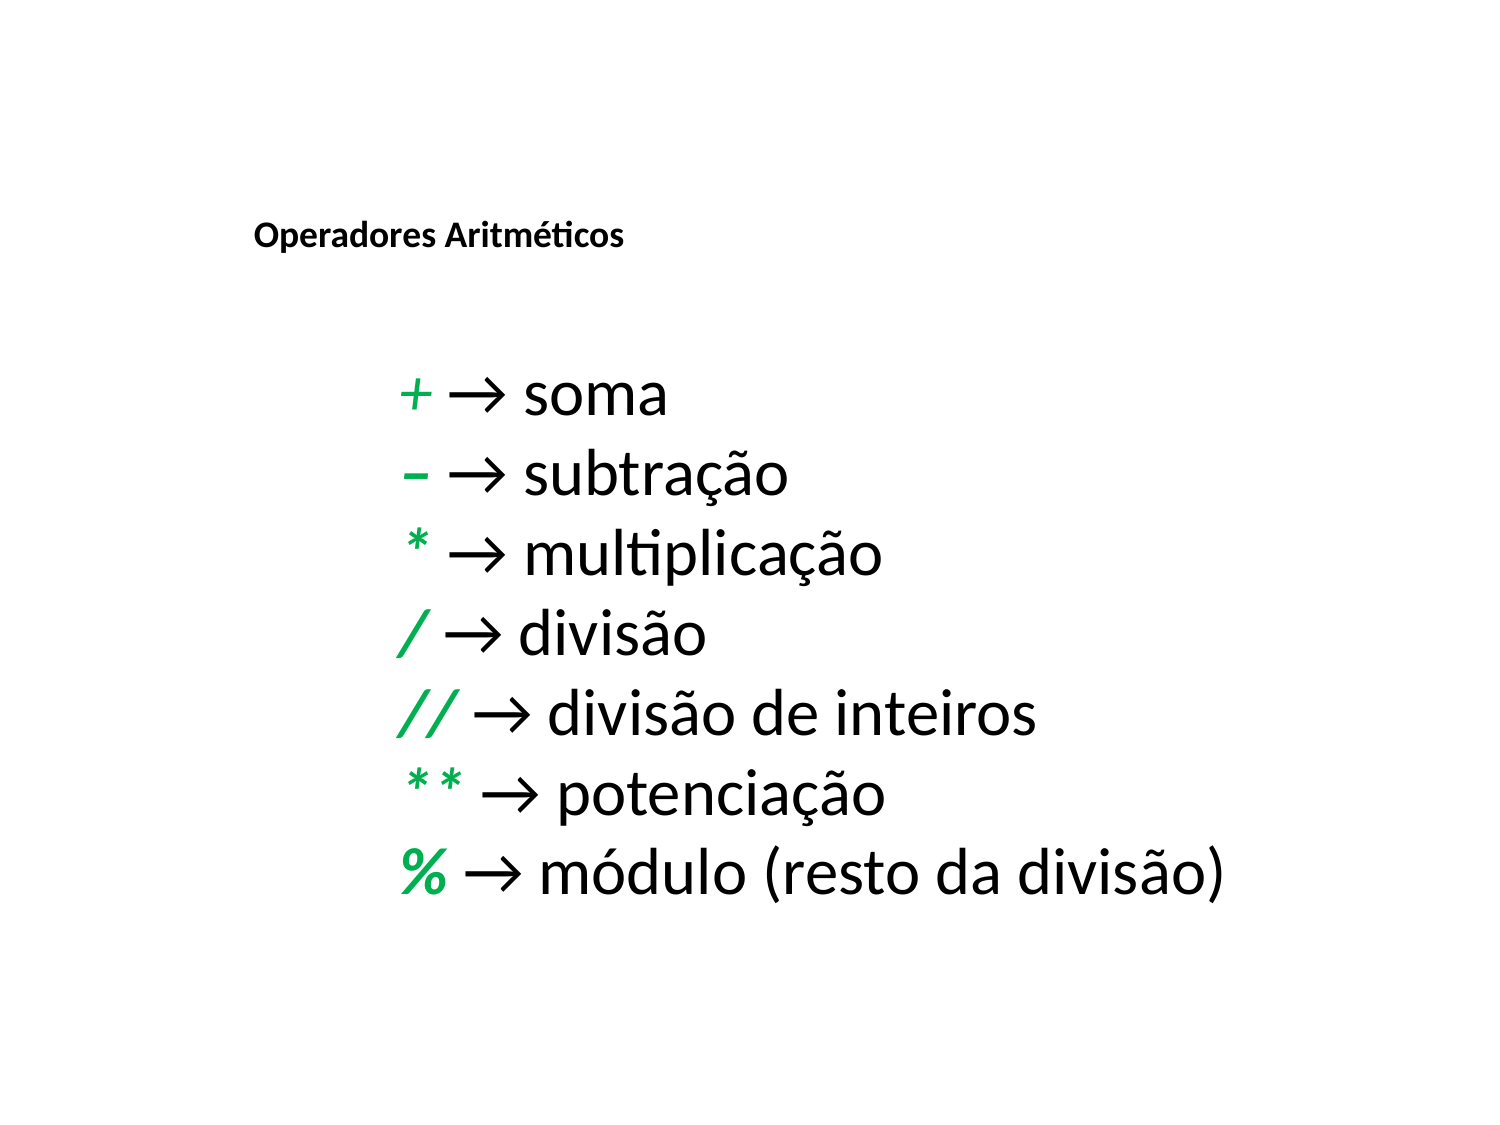

Operadores Aritméticos

+ → soma
– → subtração
* → multiplicação
/ → divisão
// → divisão de inteiros
** → potenciação
% → módulo (resto da divisão)